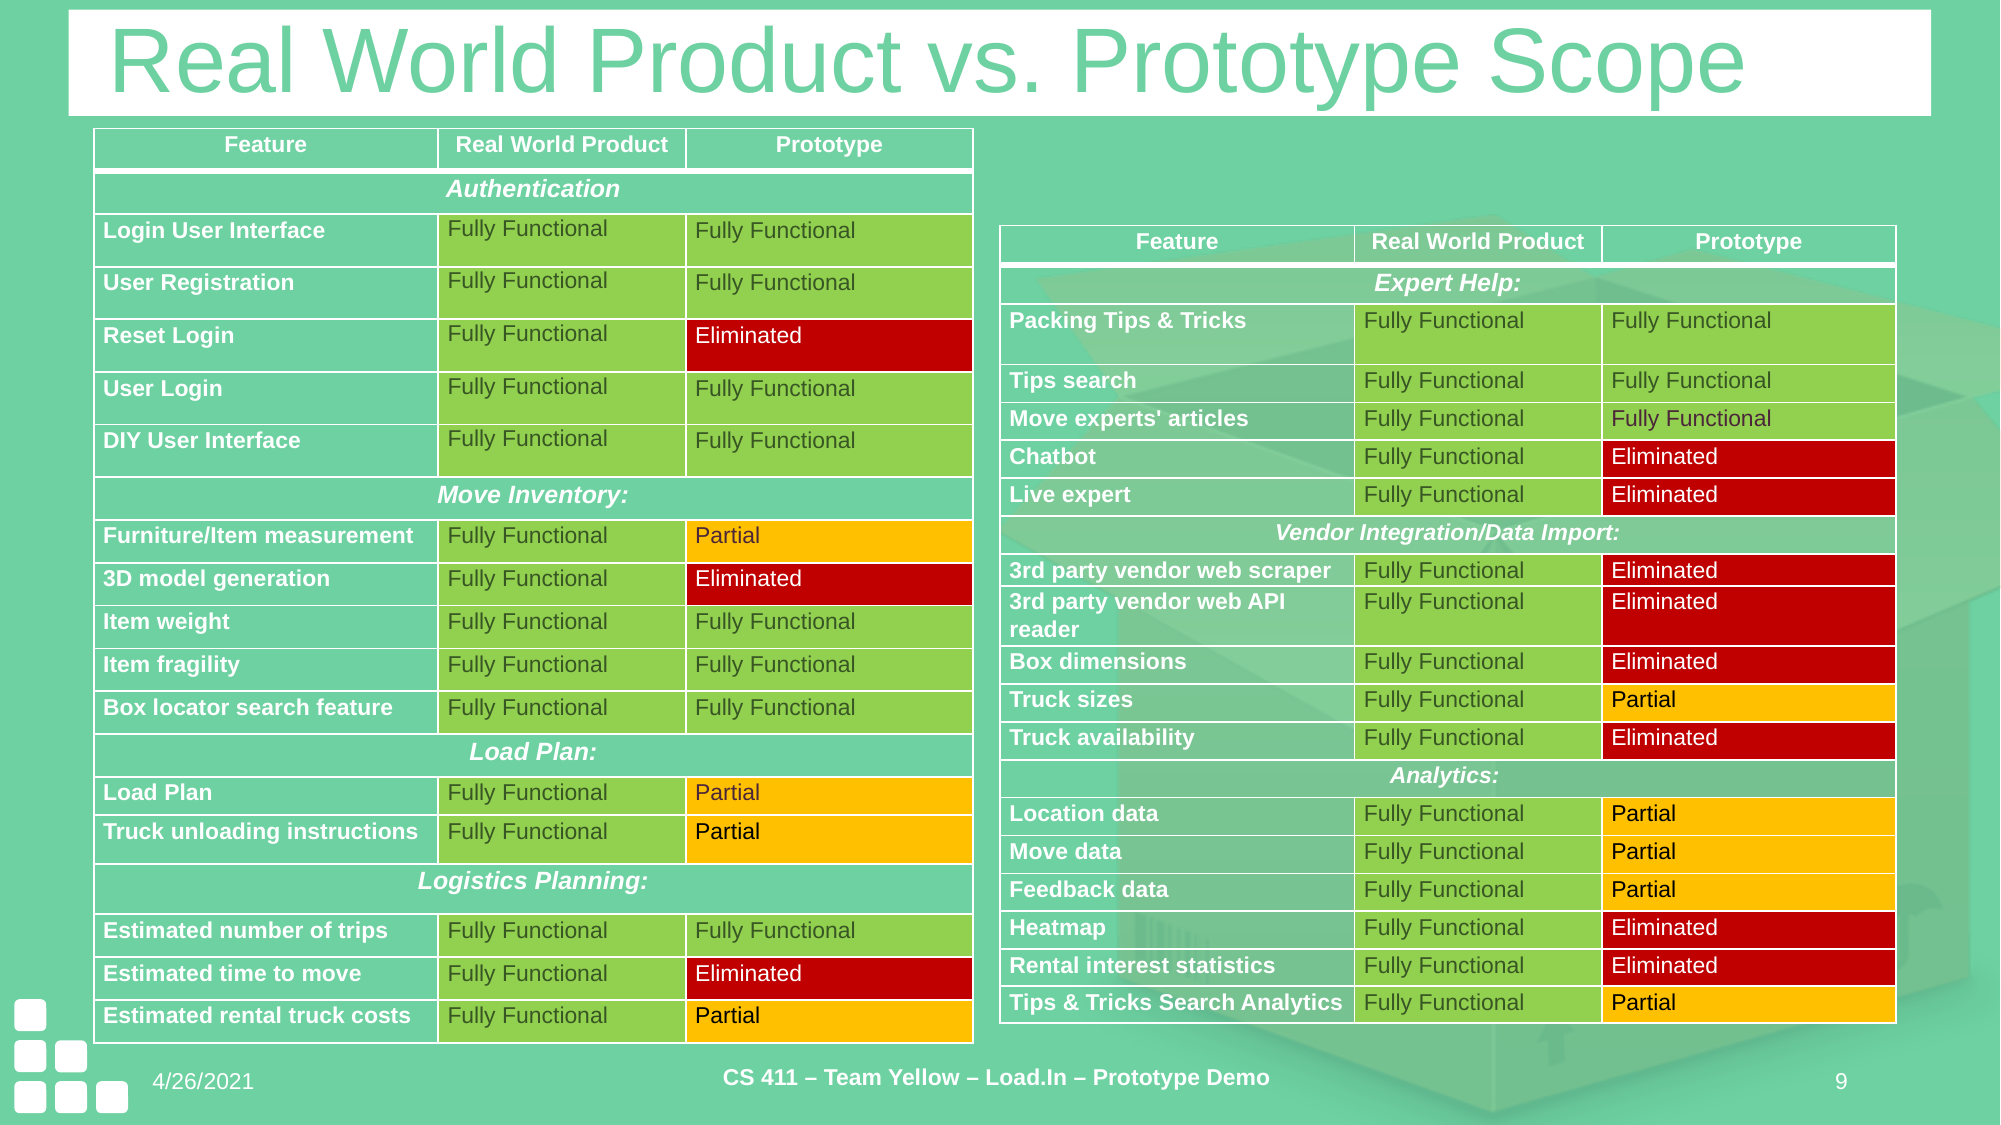

Real World Product vs. Prototype Scope
| Feature | Real World Product | Prototype |
| --- | --- | --- |
| Authentication |  |  |
| Login User Interface | Fully Functional | Fully Functional |
| User Registration | Fully Functional | Fully Functional |
| Reset Login | Fully Functional | Eliminated |
| User Login | Fully Functional | Fully Functional |
| DIY User Interface | Fully Functional | Fully Functional |
| Move Inventory: |  |  |
| Furniture/Item measurement | Fully Functional | Partial |
| 3D model generation | Fully Functional | Eliminated |
| Item weight | Fully Functional | Fully Functional |
| Item fragility | Fully Functional | Fully Functional |
| Box locator search feature | Fully Functional | Fully Functional |
| Load Plan: |  |  |
| Load Plan | Fully Functional | Partial |
| Truck unloading instructions | Fully Functional | Partial |
| Logistics Planning: |  |  |
| Estimated number of trips | Fully Functional | Fully Functional |
| Estimated time to move | Fully Functional | Eliminated |
| Estimated rental truck costs | Fully Functional | Partial |
| Feature | Real World Product | Prototype |
| --- | --- | --- |
| Expert Help: |  |  |
| Packing Tips & Tricks | Fully Functional | Fully Functional |
| Tips search | Fully Functional | Fully Functional |
| Move experts' articles | Fully Functional | Fully Functional |
| Chatbot | Fully Functional | Eliminated |
| Live expert | Fully Functional | Eliminated |
| Vendor Integration/Data Import: |  |  |
| 3rd party vendor web scraper | Fully Functional | Eliminated |
| 3rd party vendor web API reader | Fully Functional | Eliminated |
| Box dimensions | Fully Functional | Eliminated |
| Truck sizes | Fully Functional | Partial |
| Truck availability | Fully Functional | Eliminated |
| Analytics: |  |  |
| Location data | Fully Functional | Partial |
| Move data | Fully Functional | Partial |
| Feedback data | Fully Functional | Partial |
| Heatmap | Fully Functional | Eliminated |
| Rental interest statistics | Fully Functional | Eliminated |
| Tips & Tricks Search Analytics | Fully Functional | Partial |
CS 411 – Team Yellow – Load.In – Prototype Demo
4/26/2021
9